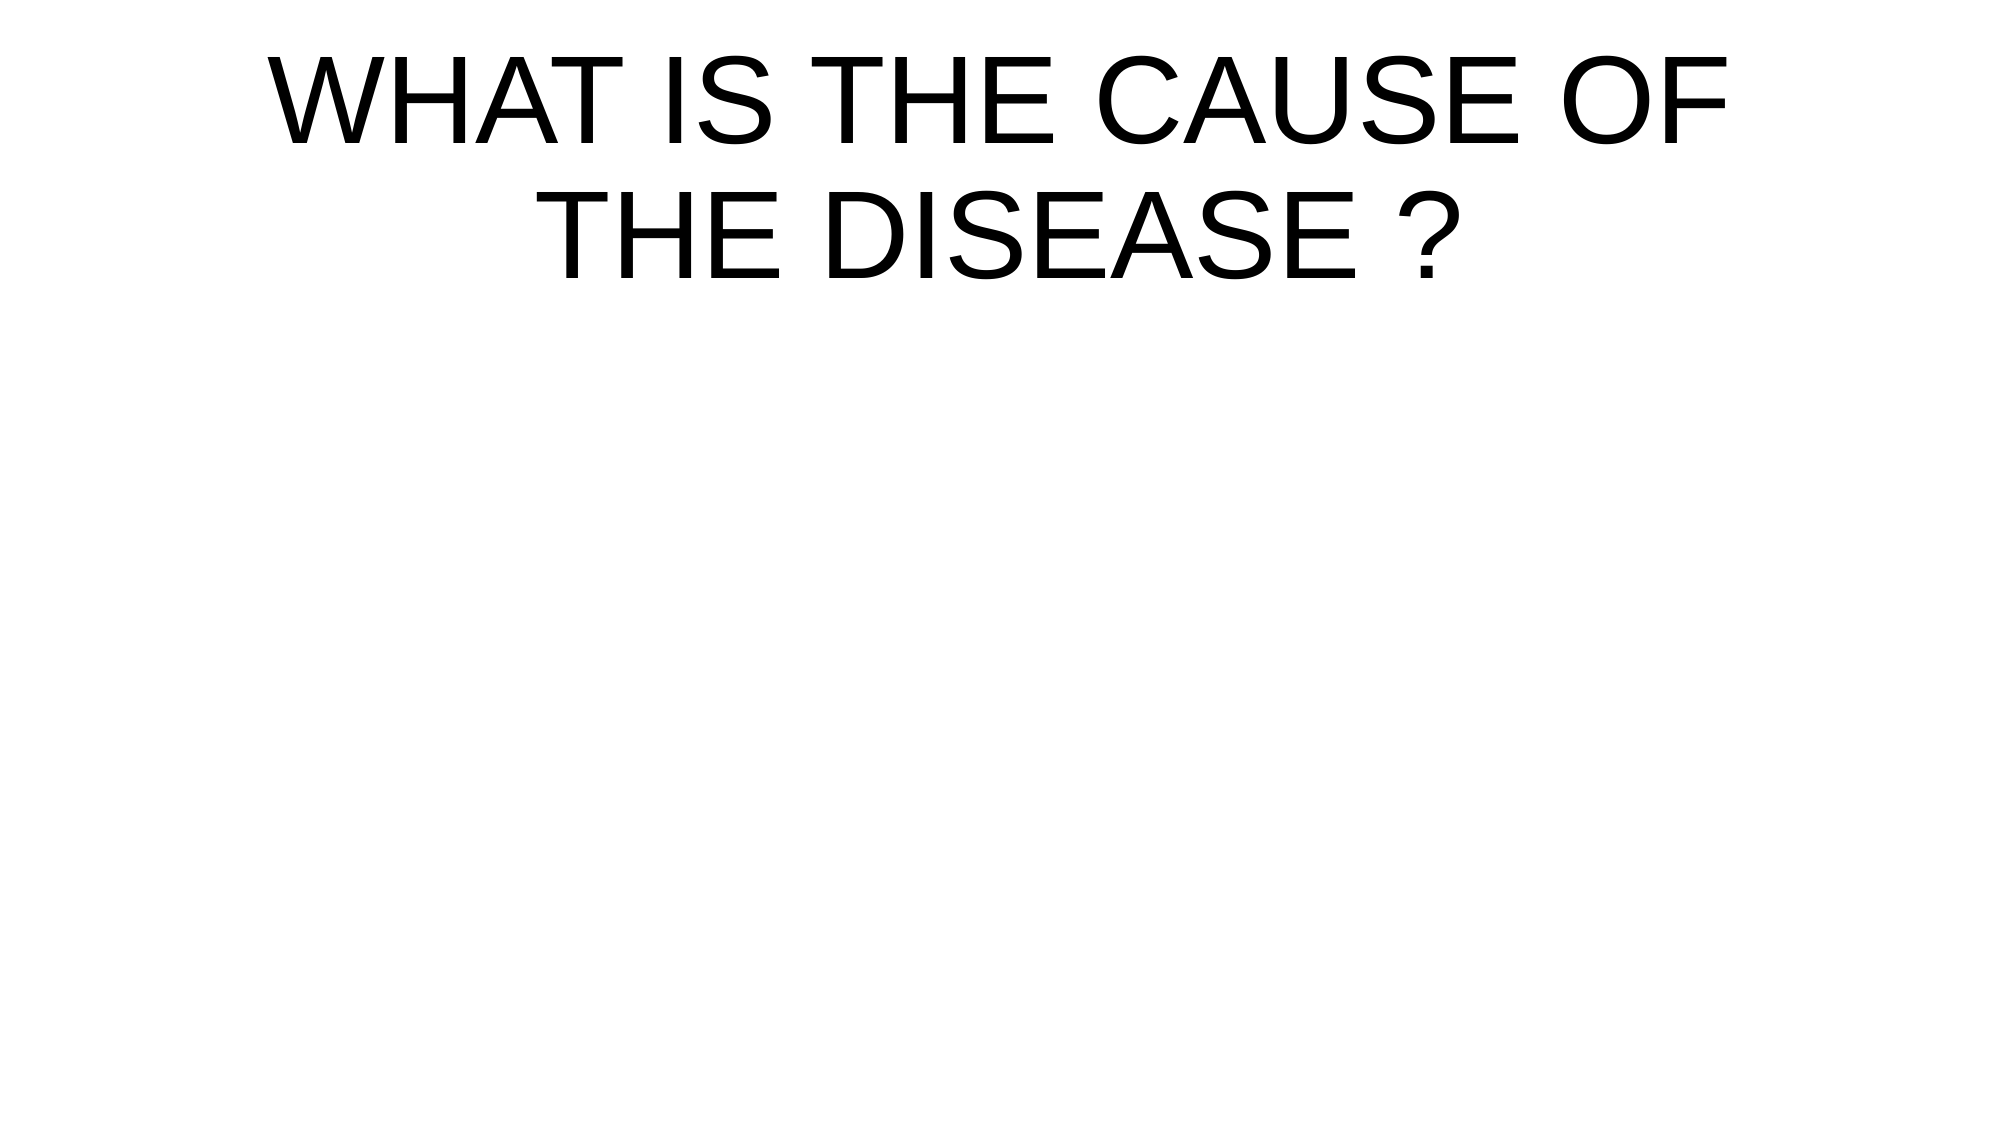

# WHAT IS THE CAUSE OF THE DISEASE ?